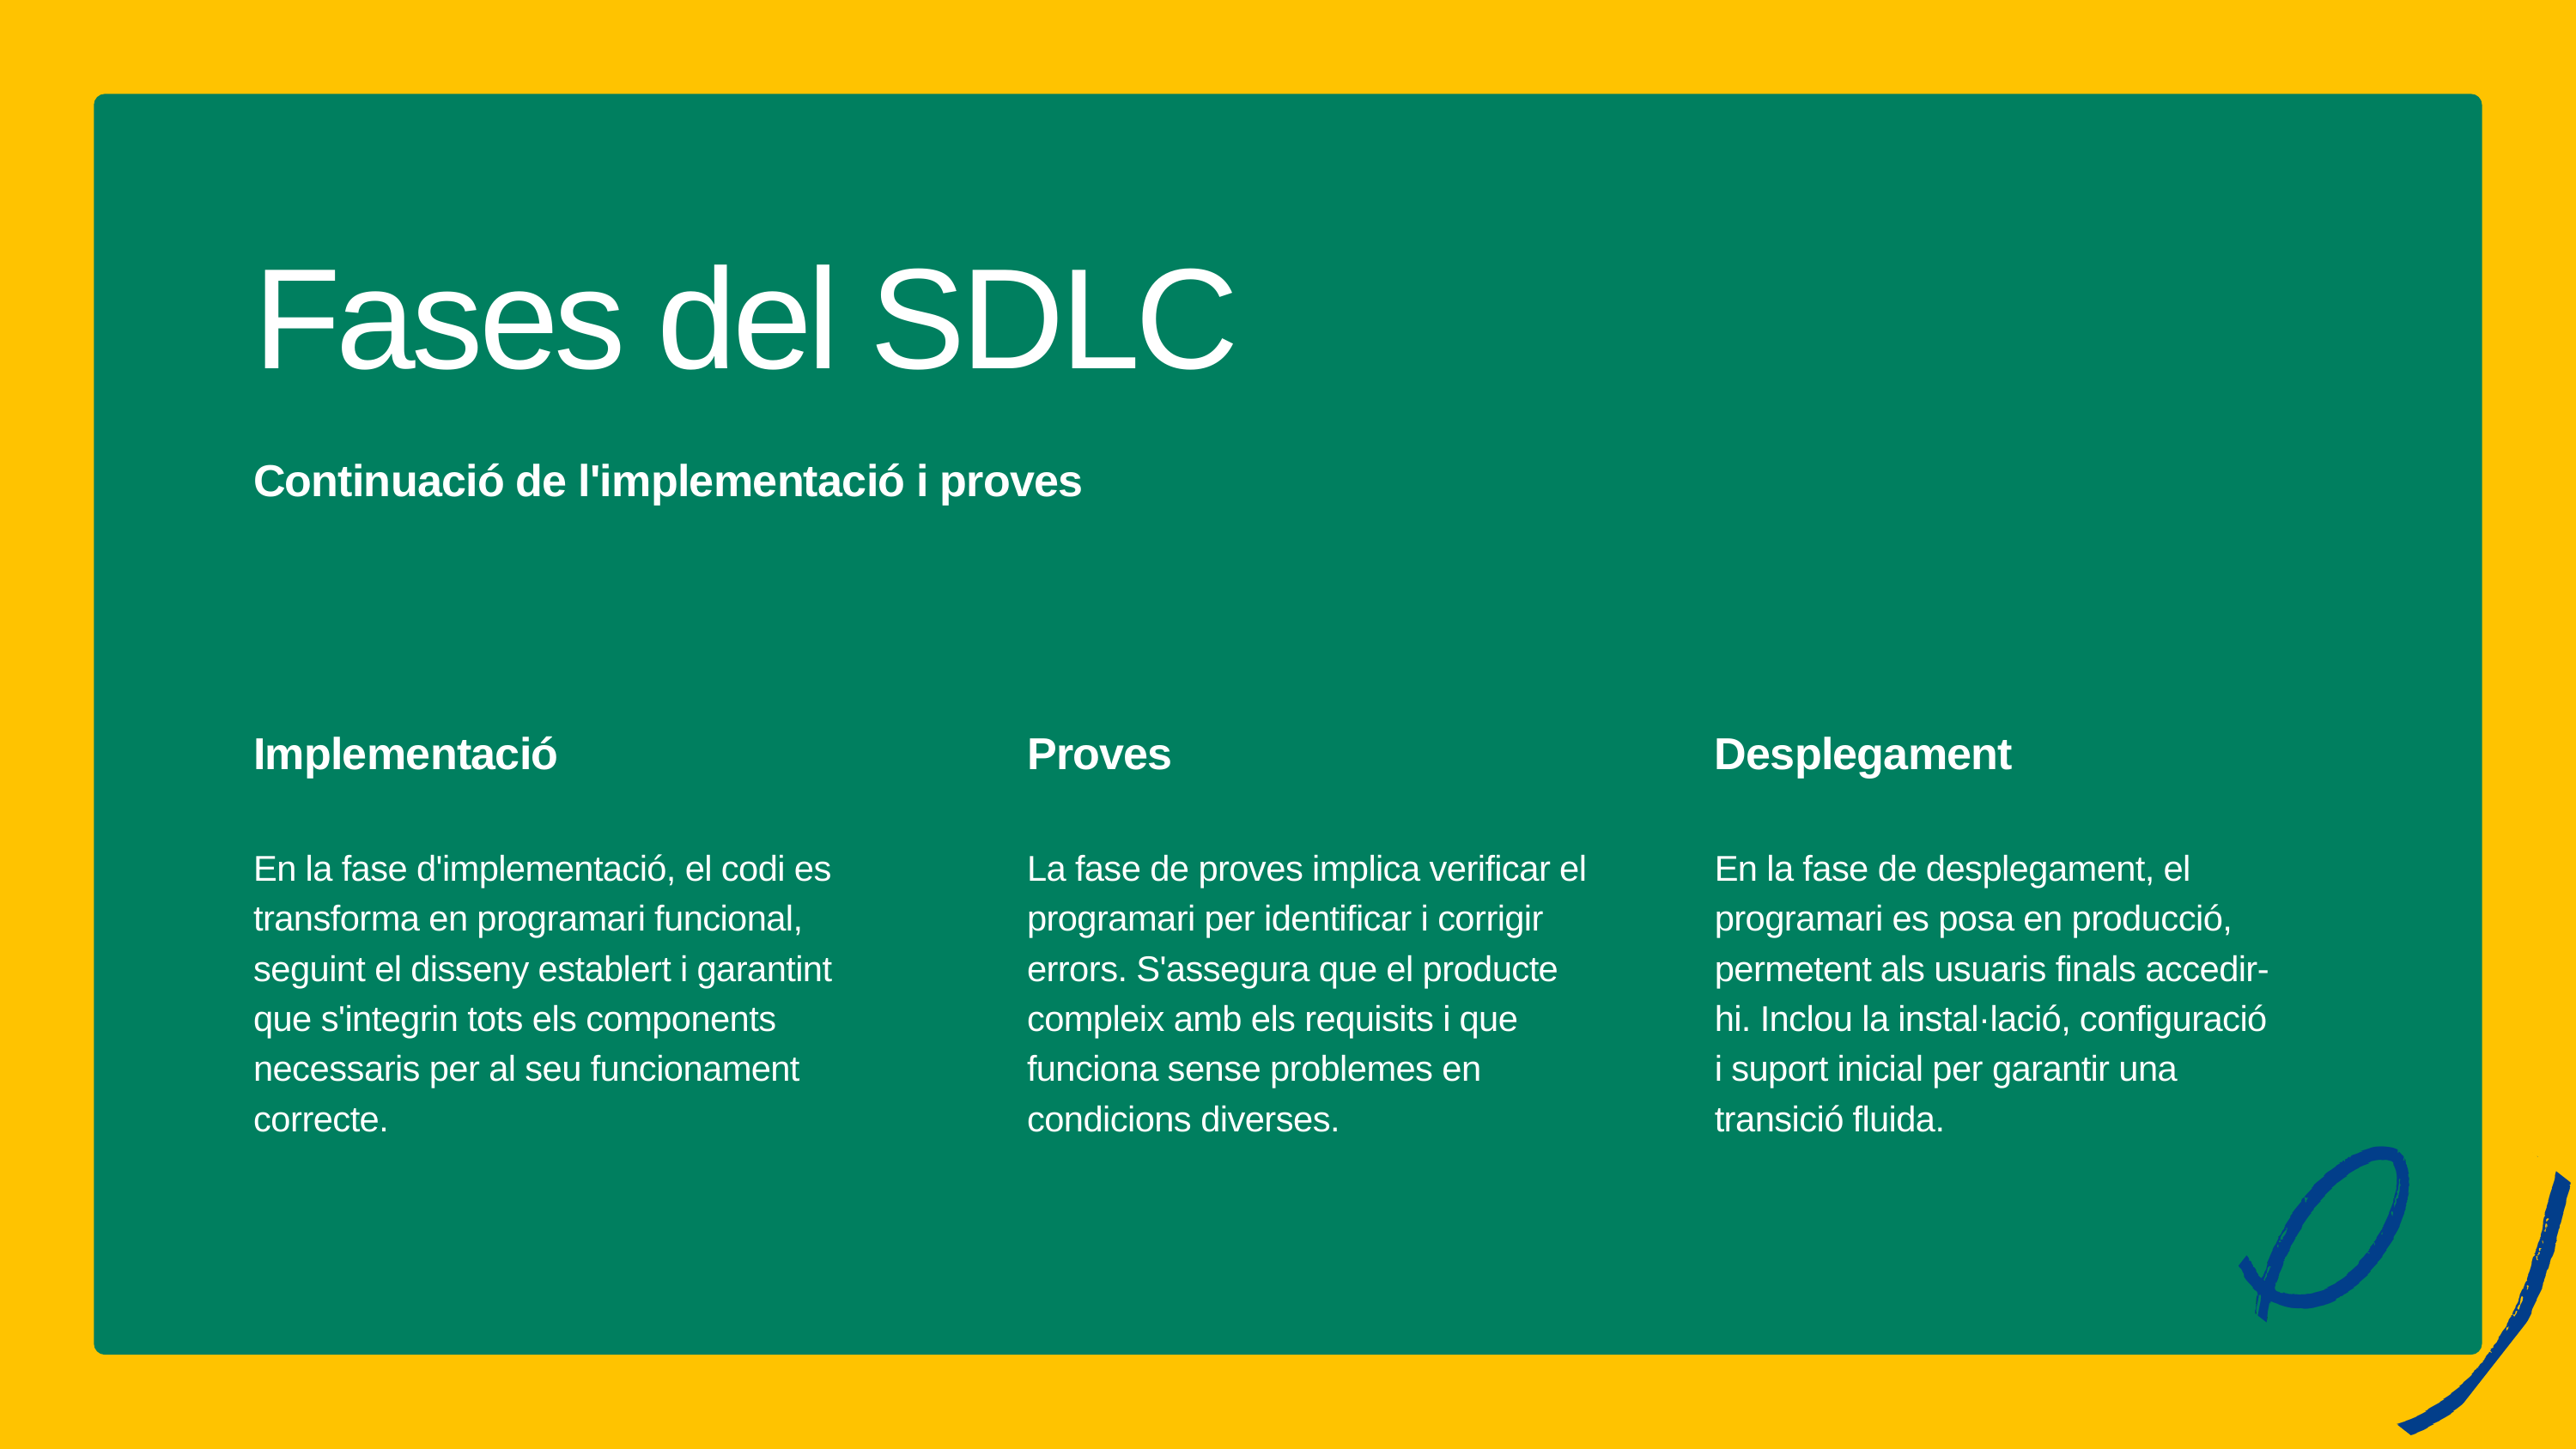

Fases del SDLC
Continuació de l'implementació i proves
Implementació
En la fase d'implementació, el codi es transforma en programari funcional, seguint el disseny establert i garantint que s'integrin tots els components necessaris per al seu funcionament correcte.
Proves
La fase de proves implica verificar el programari per identificar i corrigir errors. S'assegura que el producte compleix amb els requisits i que funciona sense problemes en condicions diverses.
Desplegament
En la fase de desplegament, el programari es posa en producció, permetent als usuaris finals accedir-hi. Inclou la instal·lació, configuració i suport inicial per garantir una transició fluida.

17